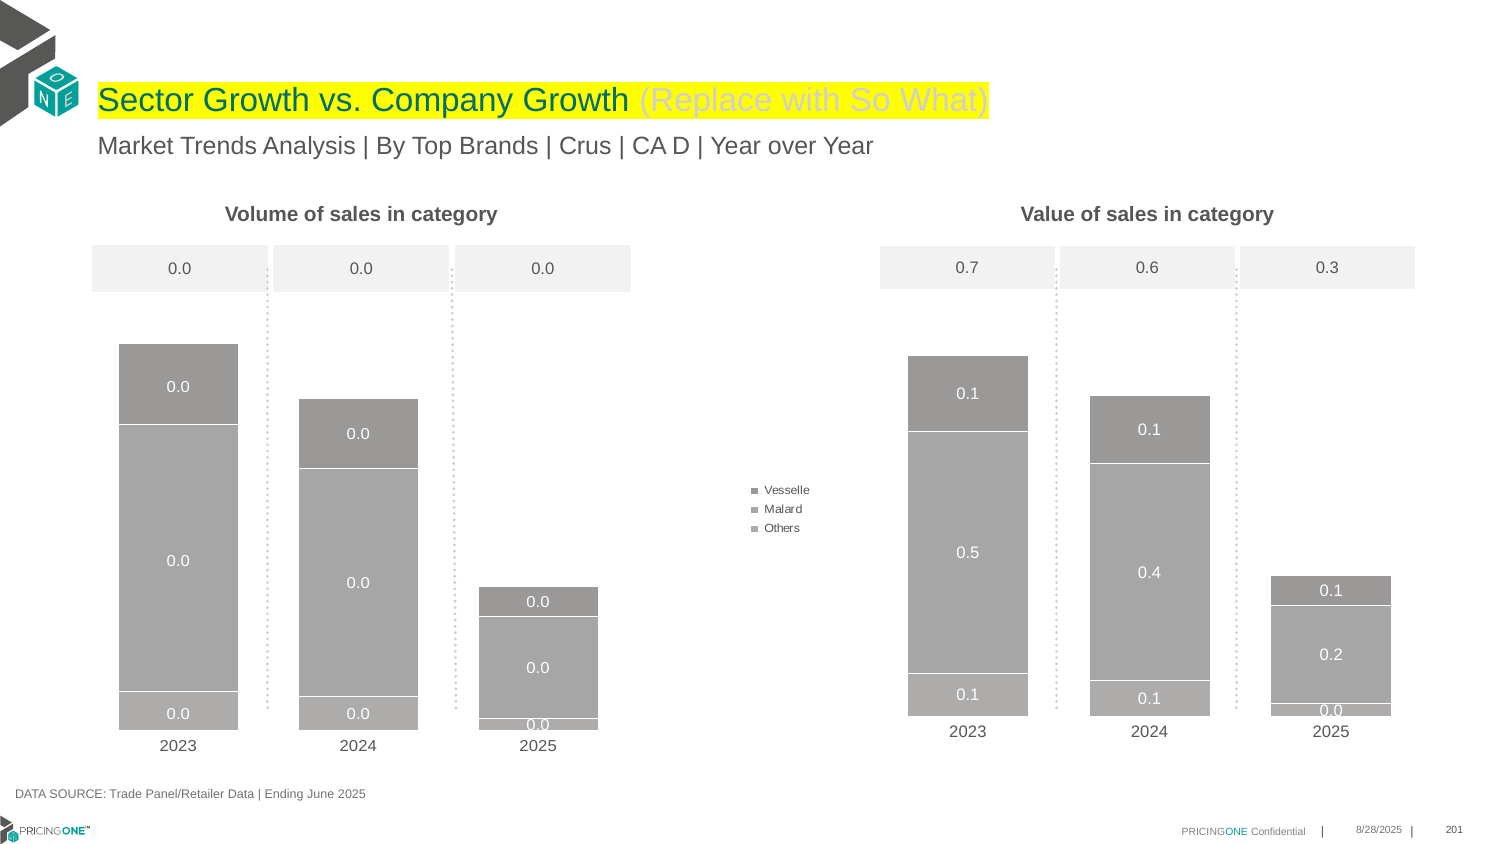

# Sector Growth vs. Company Growth (Replace with So What)
Market Trends Analysis | By Top Brands | Crus | CA D | Year over Year
| Value of sales in category |  |  |
| --- | --- | --- |
| 0.7 | 0.6 | 0.3 |
| Volume of sales in category |  |  |
| --- | --- | --- |
| 0.0 | 0.0 | 0.0 |

### Chart

| Category | Others | Malard | Vesselle |
|---|---|---|---|
| 2023 | 0.082075 | 0.461867 | 0.145646 |
| 2024 | 0.068344 | 0.414981 | 0.130145 |
| 2025 | 0.023547 | 0.188084 | 0.056951 |

### Chart

| Category | Others | Malard | Vesselle |
|---|---|---|---|
| 2023 | 0.001828 | 0.012317 | 0.003696 |
| 2024 | 0.001587 | 0.010514 | 0.00322 |
| 2025 | 0.000554 | 0.004722 | 0.001396 |
DATA SOURCE: Trade Panel/Retailer Data | Ending June 2025

8/28/2025
201